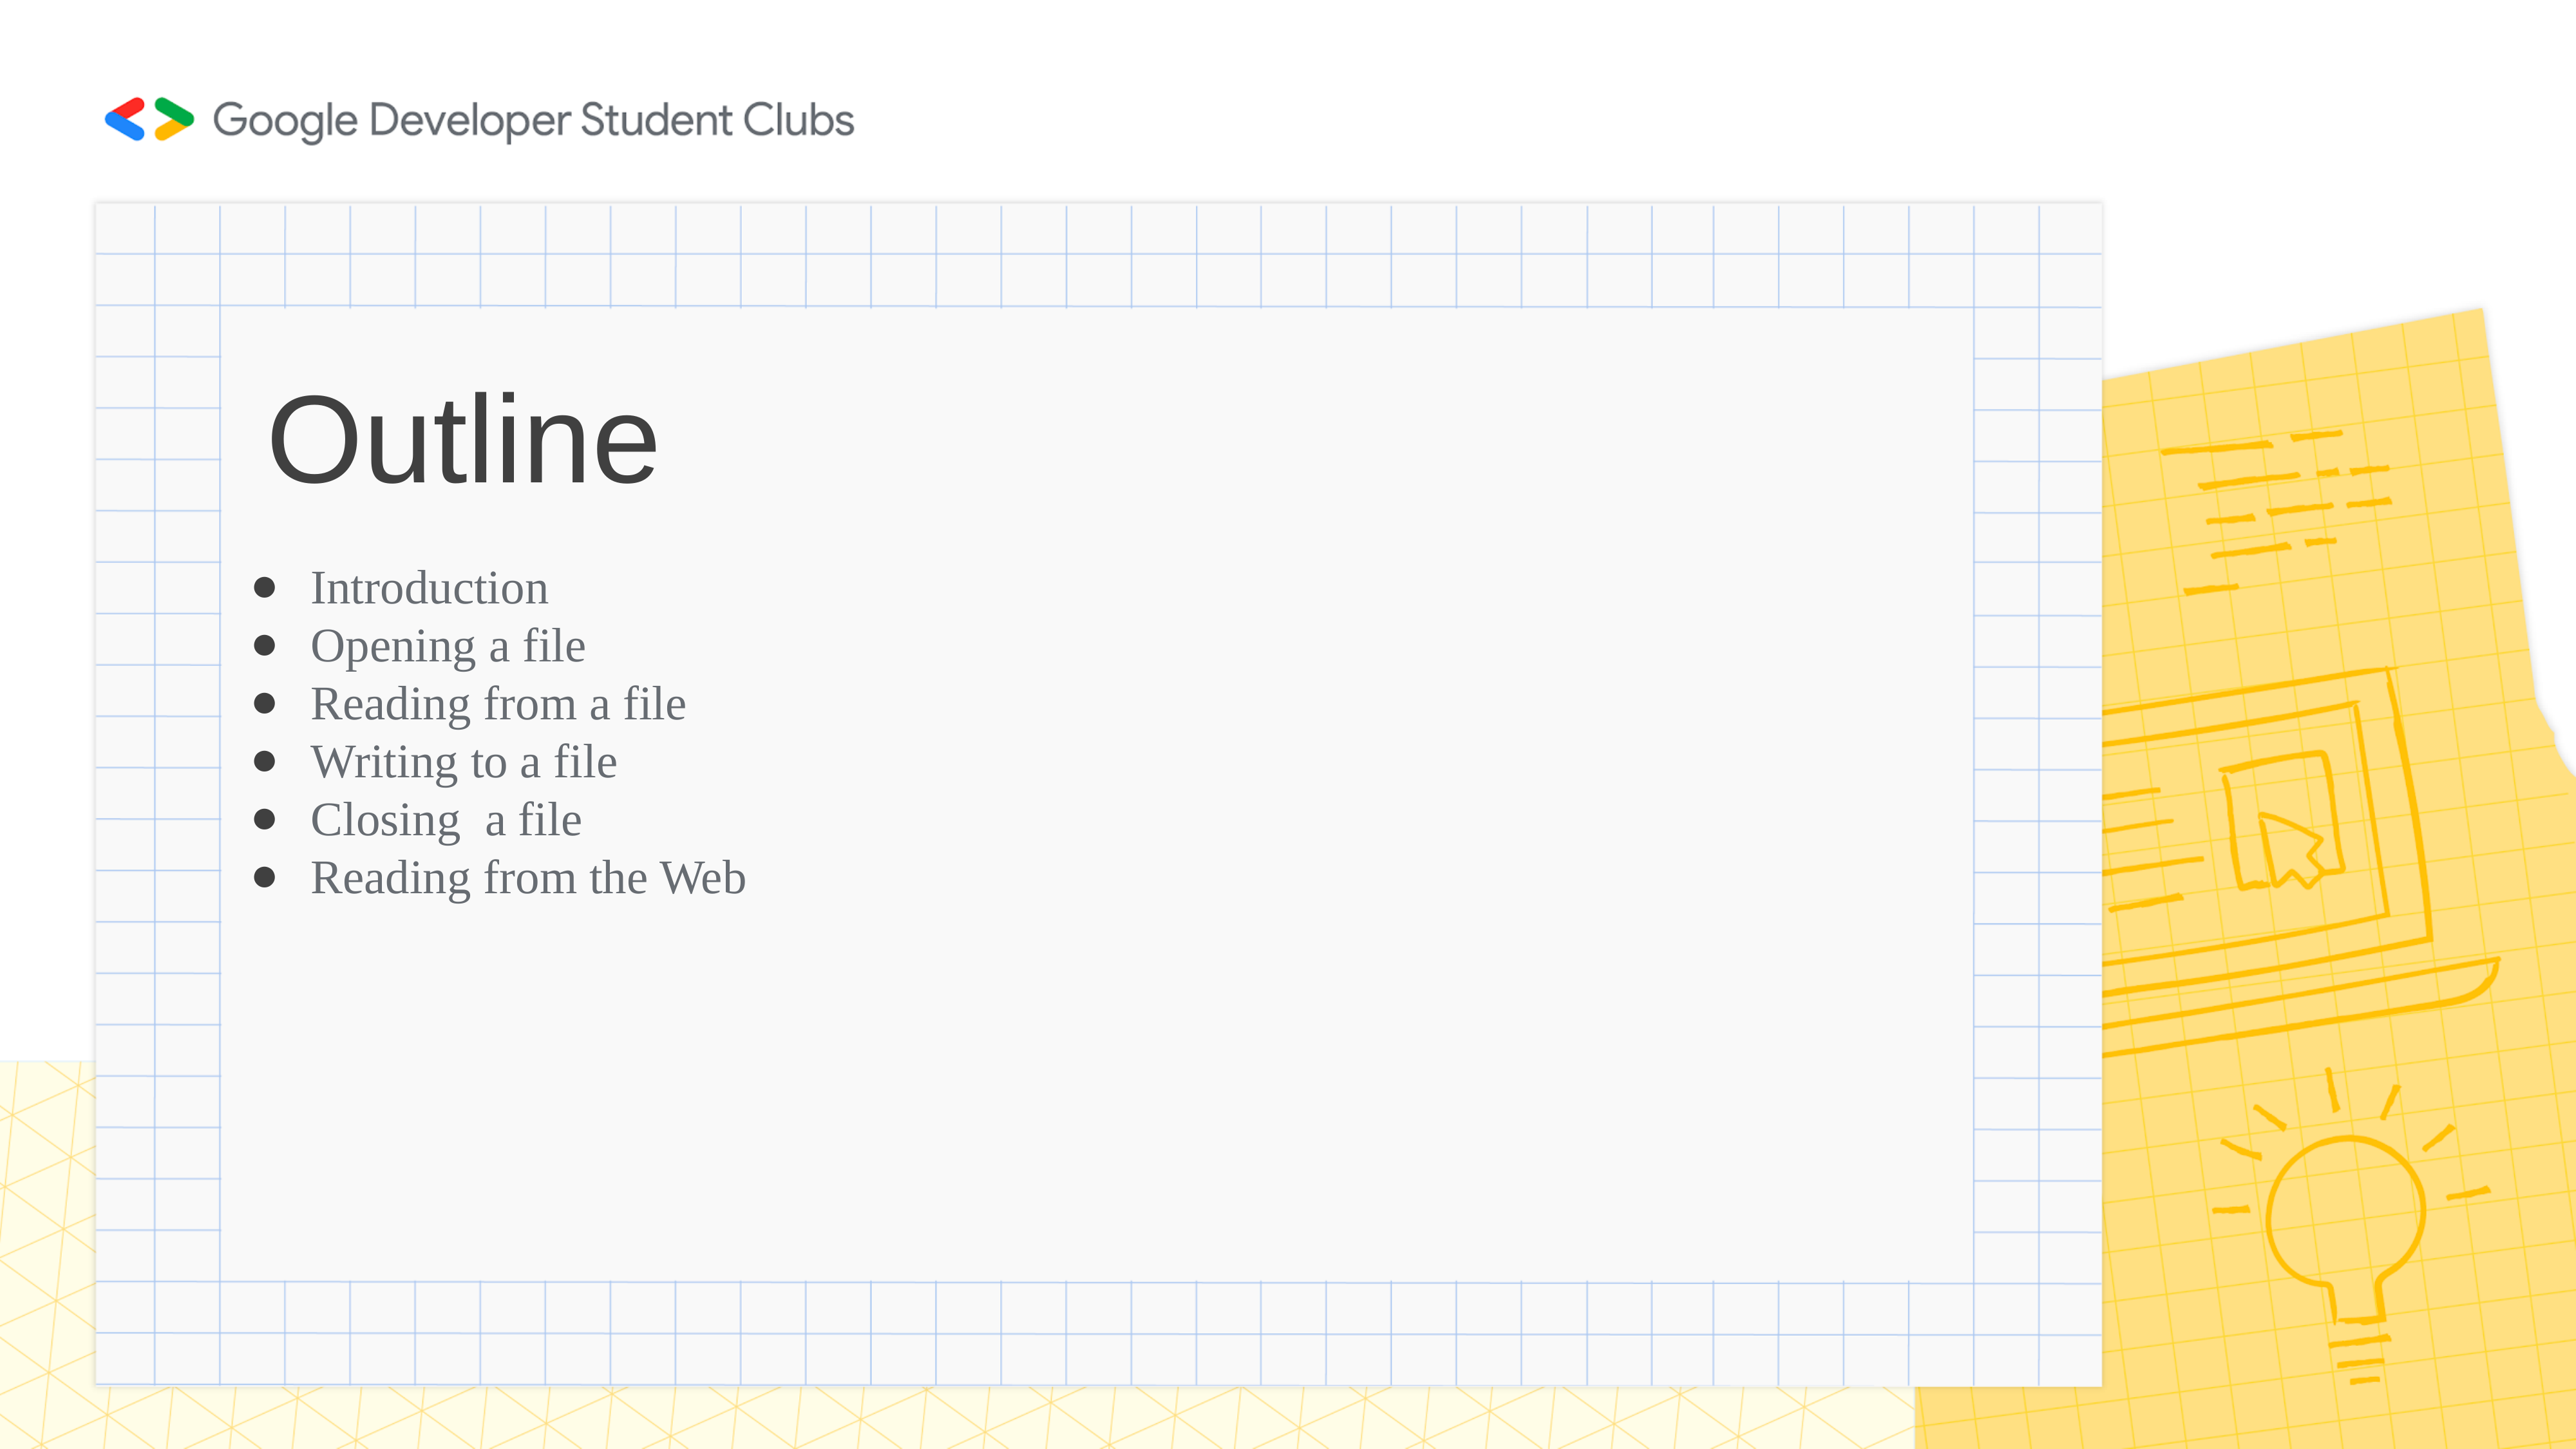

# Outline
Introduction
Opening a file
Reading from a file
Writing to a file
Closing  a file
Reading from the Web